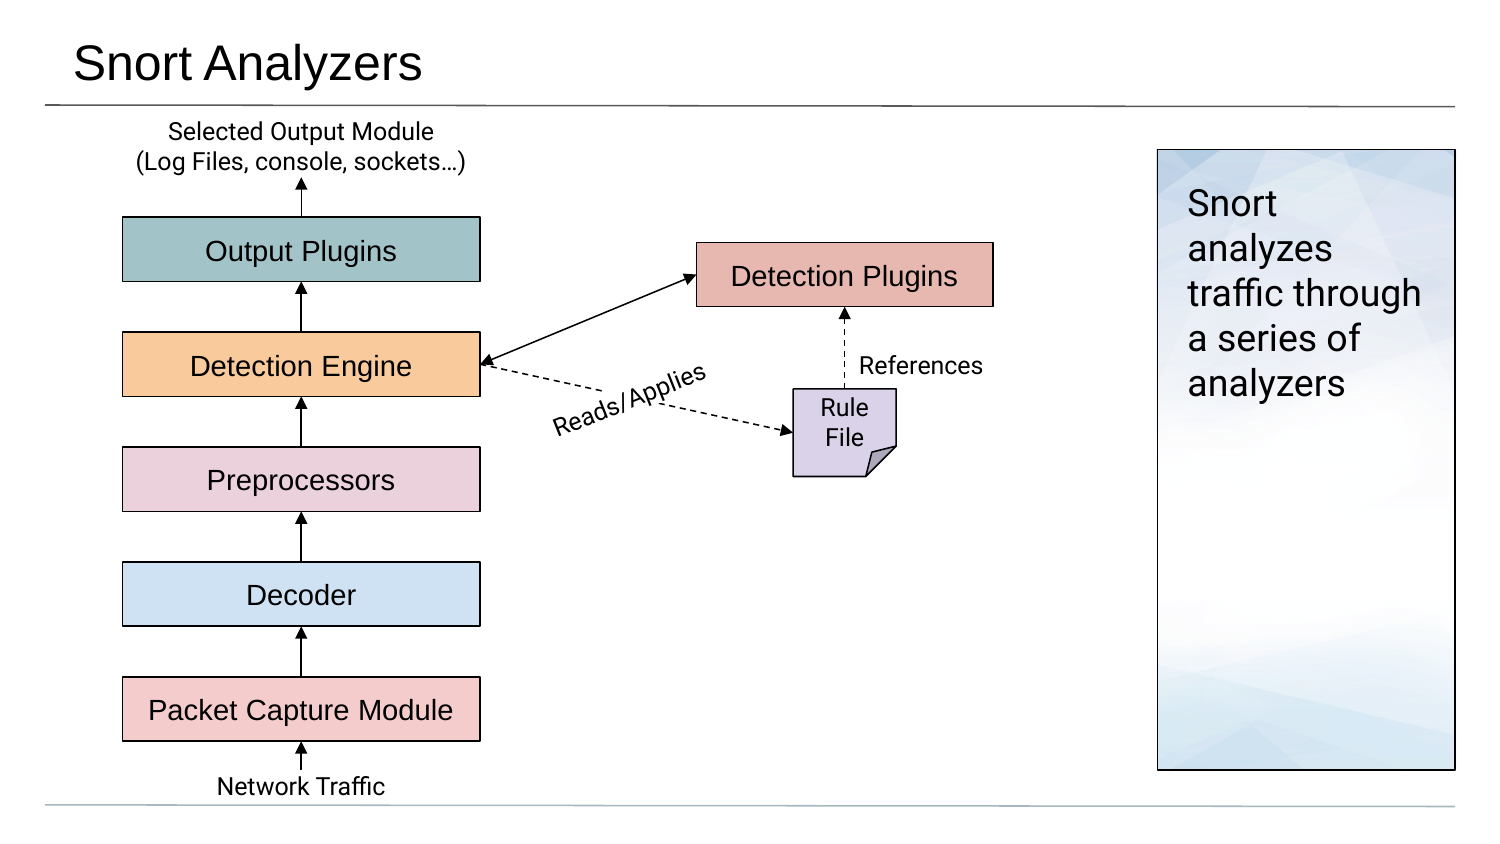

# Snort Analyzers
Selected Output Module
(Log Files, console, sockets…)
Snort analyzes traffic through a series of analyzers
Output Plugins
Detection Plugins
Detection Engine
References
Reads/Applies
Rule File
Preprocessors
Decoder
Packet Capture Module
Network Traffic